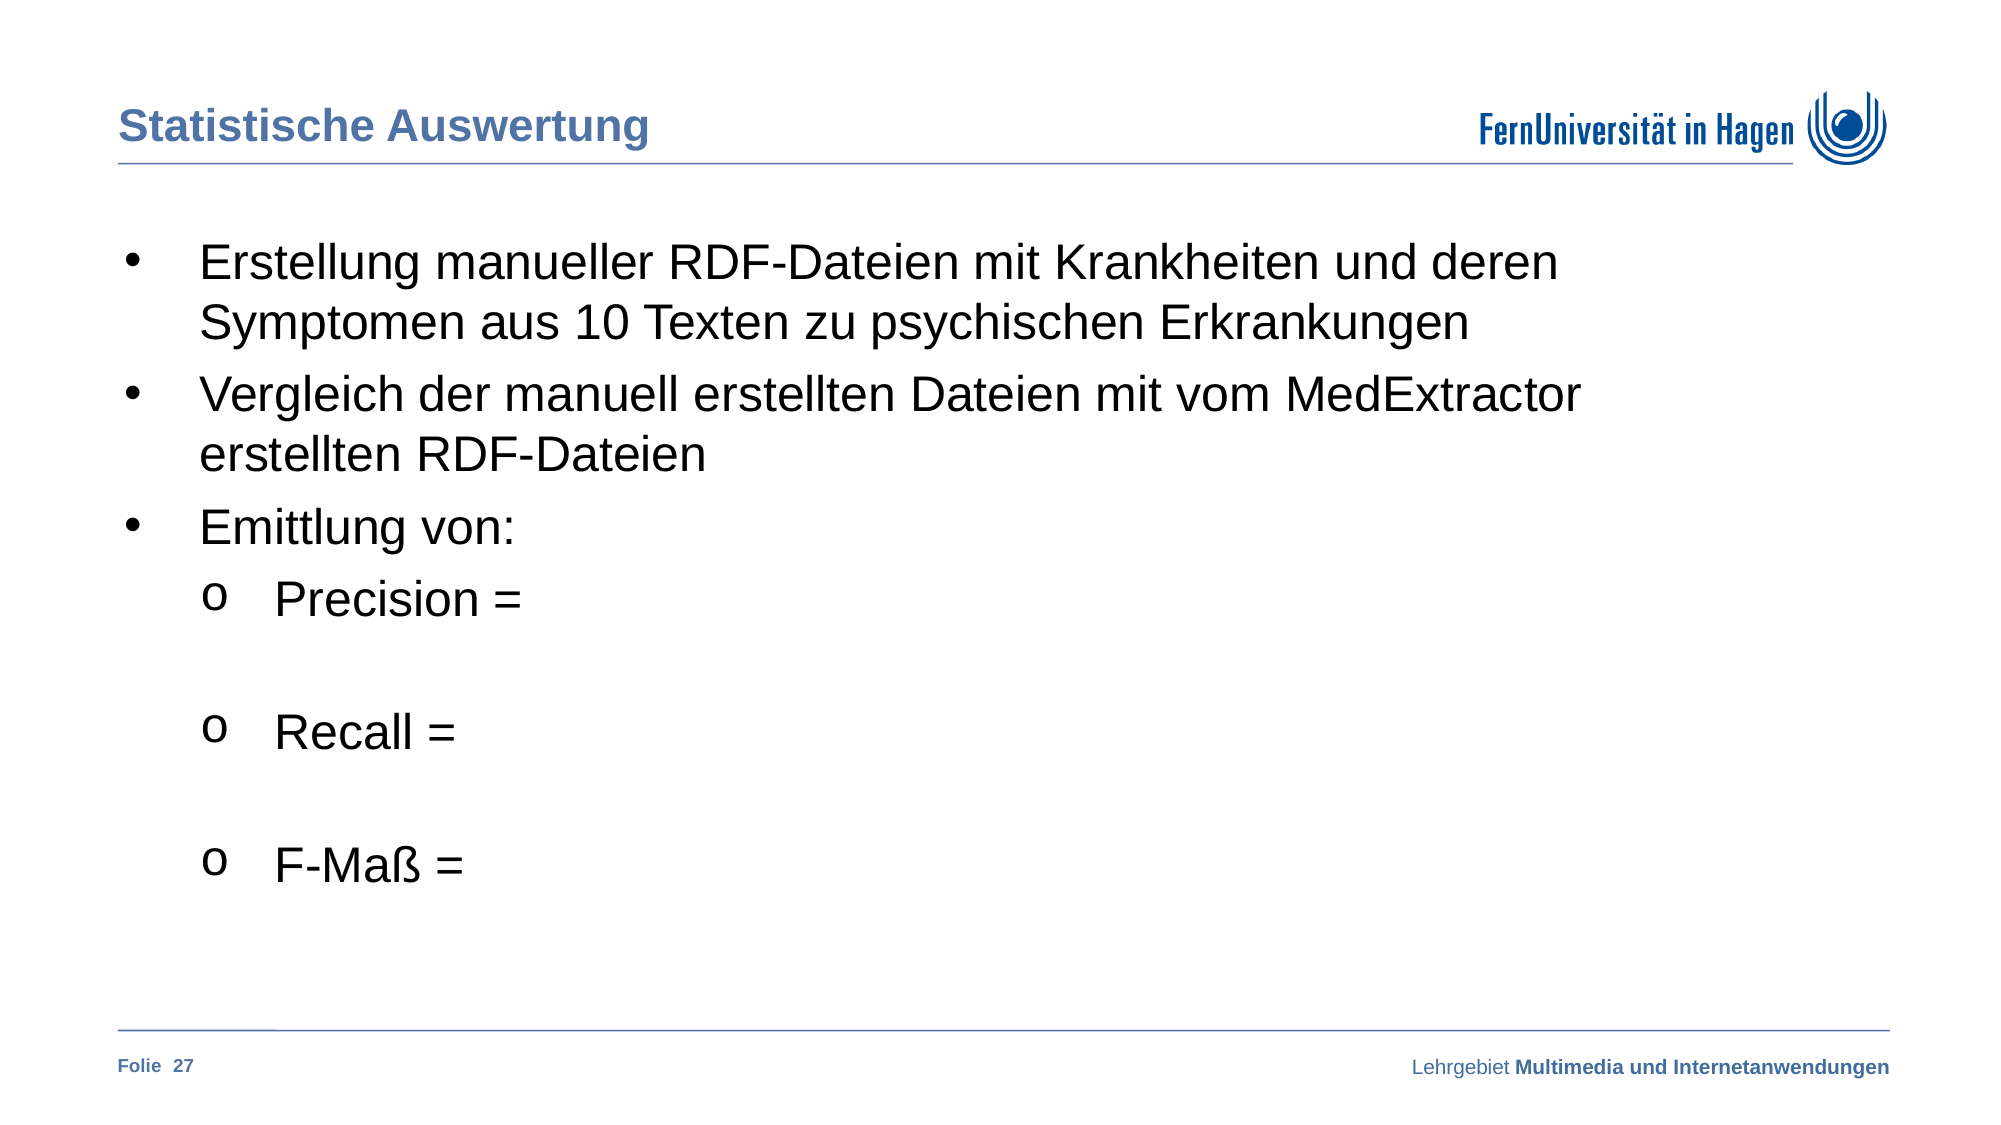

Statistische Auswertung
Erstellung manueller RDF-Dateien mit Krankheiten und deren Symptomen aus 10 Texten zu psychischen Erkrankungen
Vergleich der manuell erstellten Dateien mit vom MedExtractor erstellten RDF-Dateien
Emittlung von:
Precision =
Recall =
F-Maß =

27